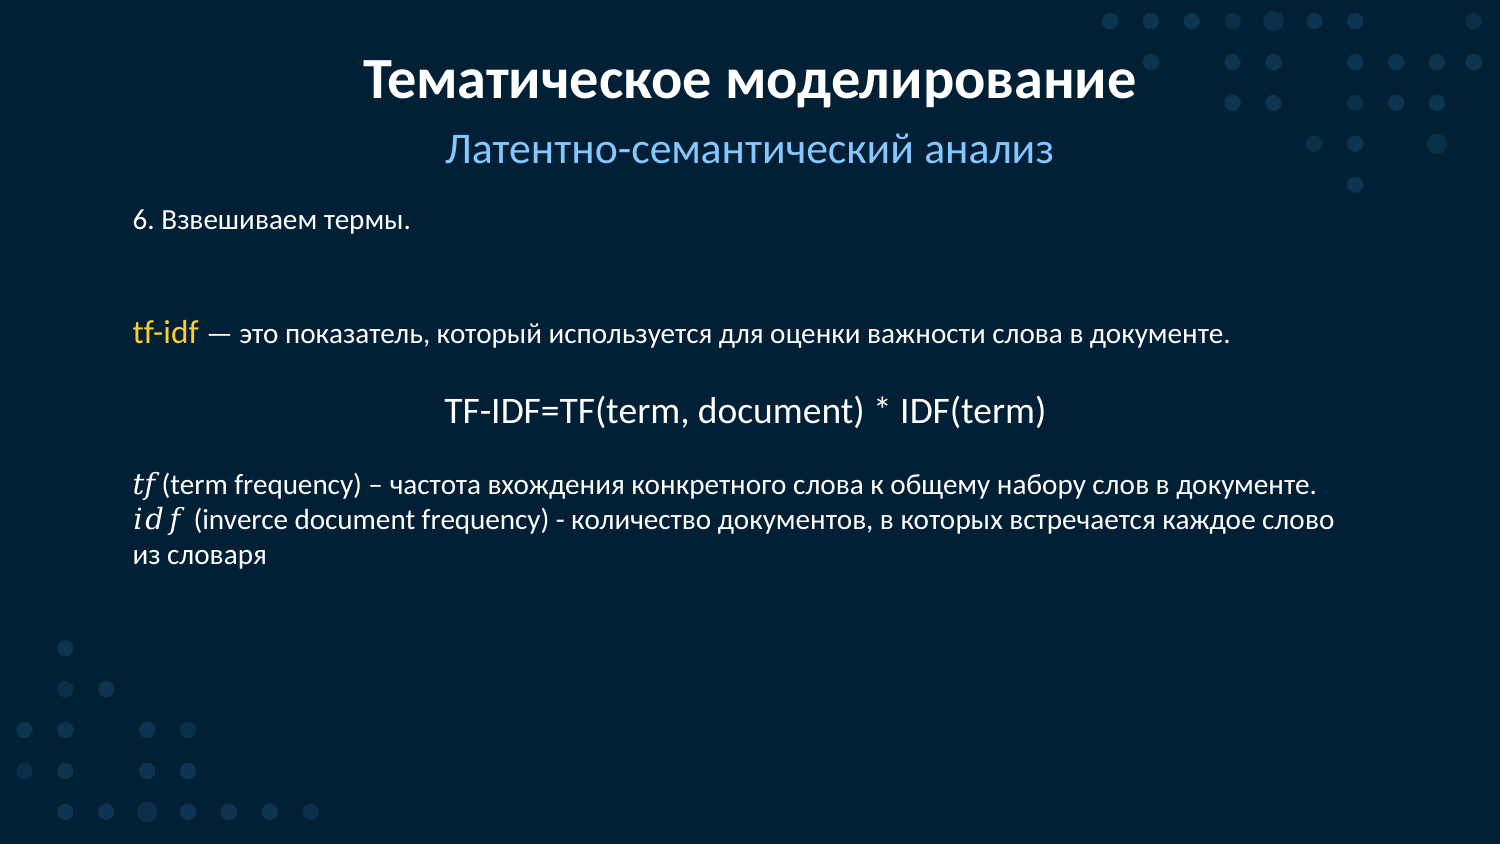

# Тематическое моделирование
Латентно-семантический анализ
6. Взвешиваем термы.
tf-idf — это показатель, который используется для оценки важности слова в документе.

TF-IDF=TF(term, document) * IDF(term)

𝑡𝑓 (term frequency) – частота вхождения конкретного слова к общему набору слов в документе.
𝑖𝑑𝑓 (inverce document frequency) - количество документов, в которых встречается каждое слово из словаря